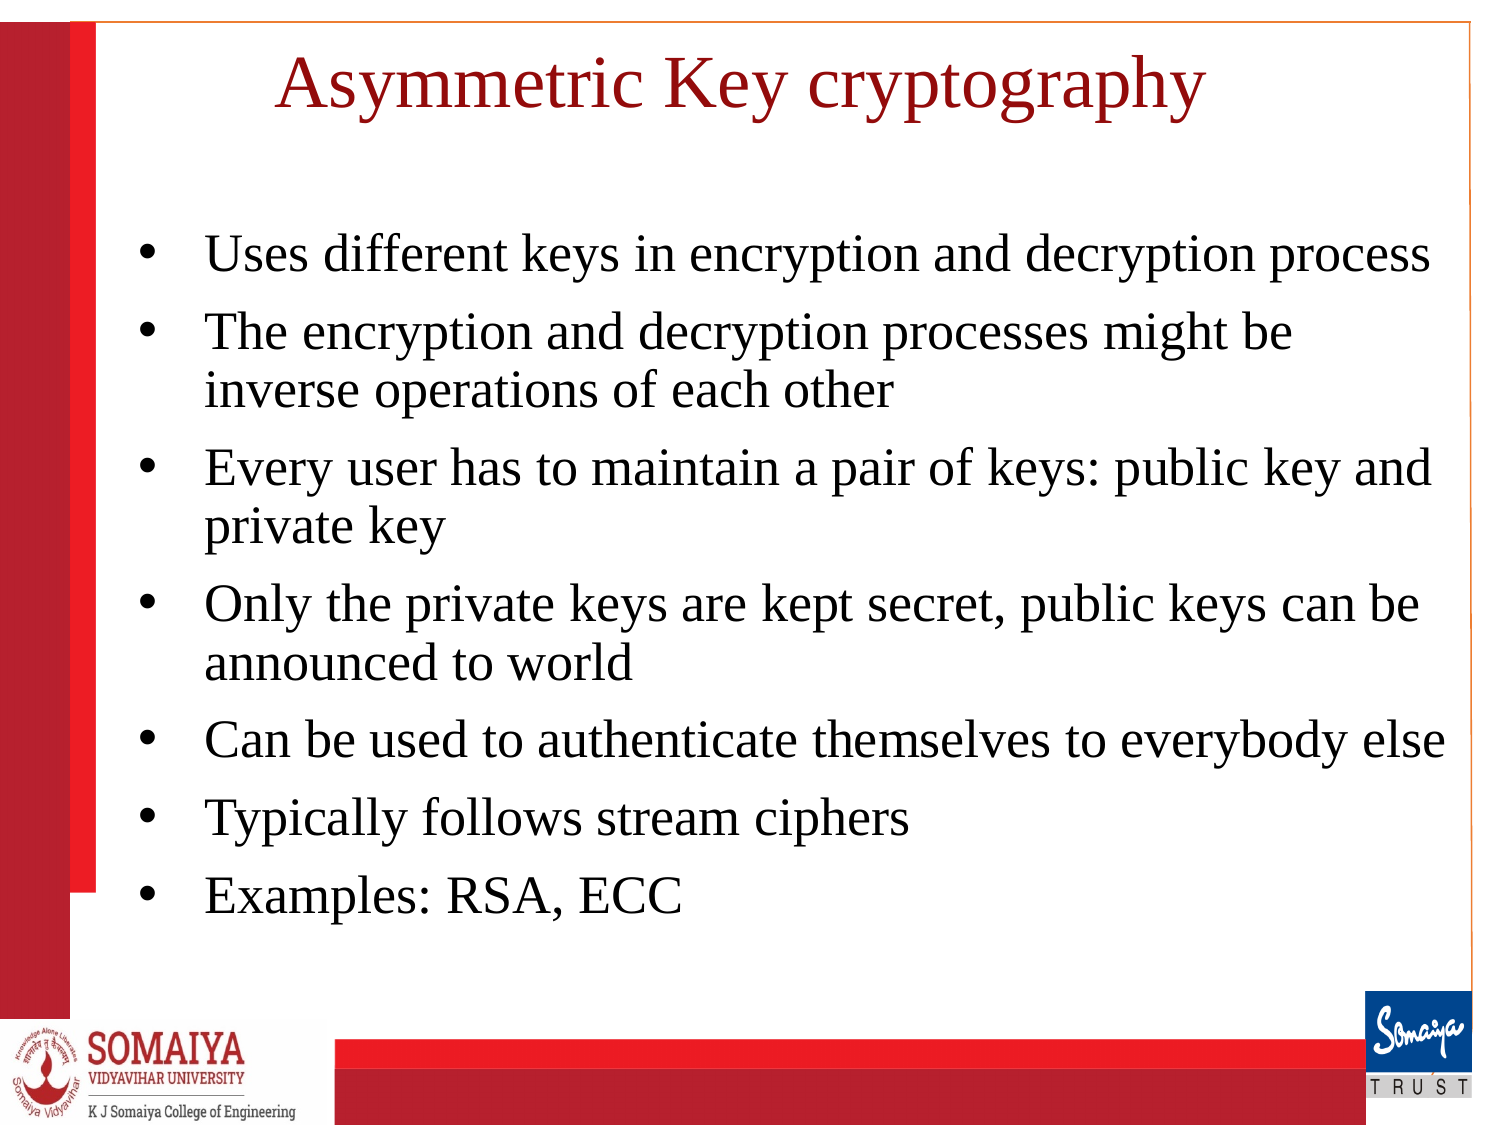

# Asymmetric Key cryptography
Uses different keys in encryption and decryption process
The encryption and decryption processes might be inverse operations of each other
Every user has to maintain a pair of keys: public key and private key
Only the private keys are kept secret, public keys can be announced to world
Can be used to authenticate themselves to everybody else
Typically follows stream ciphers
Examples: RSA, ECC